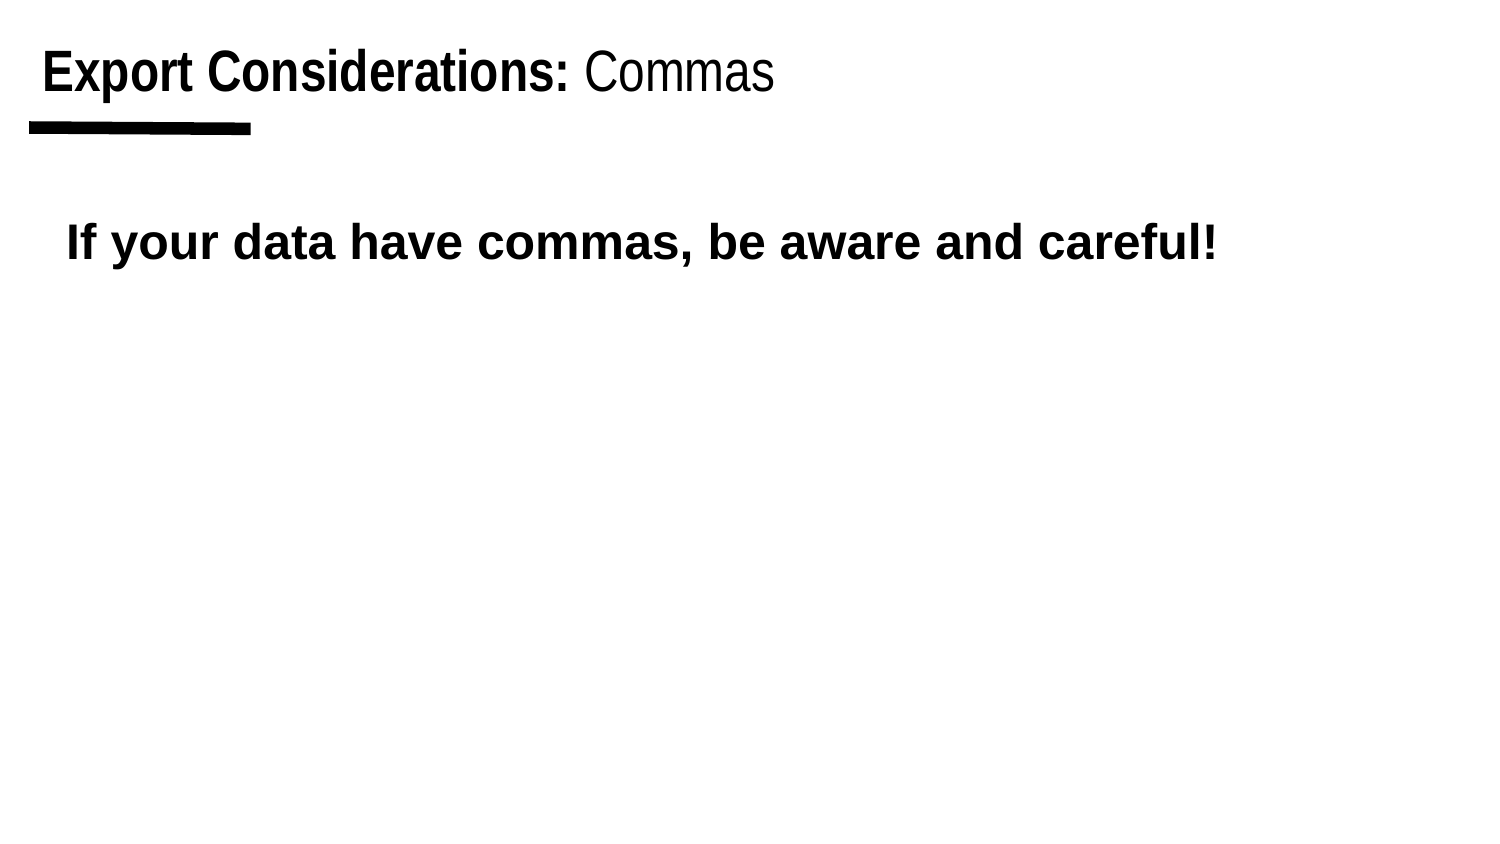

# Export Considerations: Commas

If your data have commas, be aware and careful!